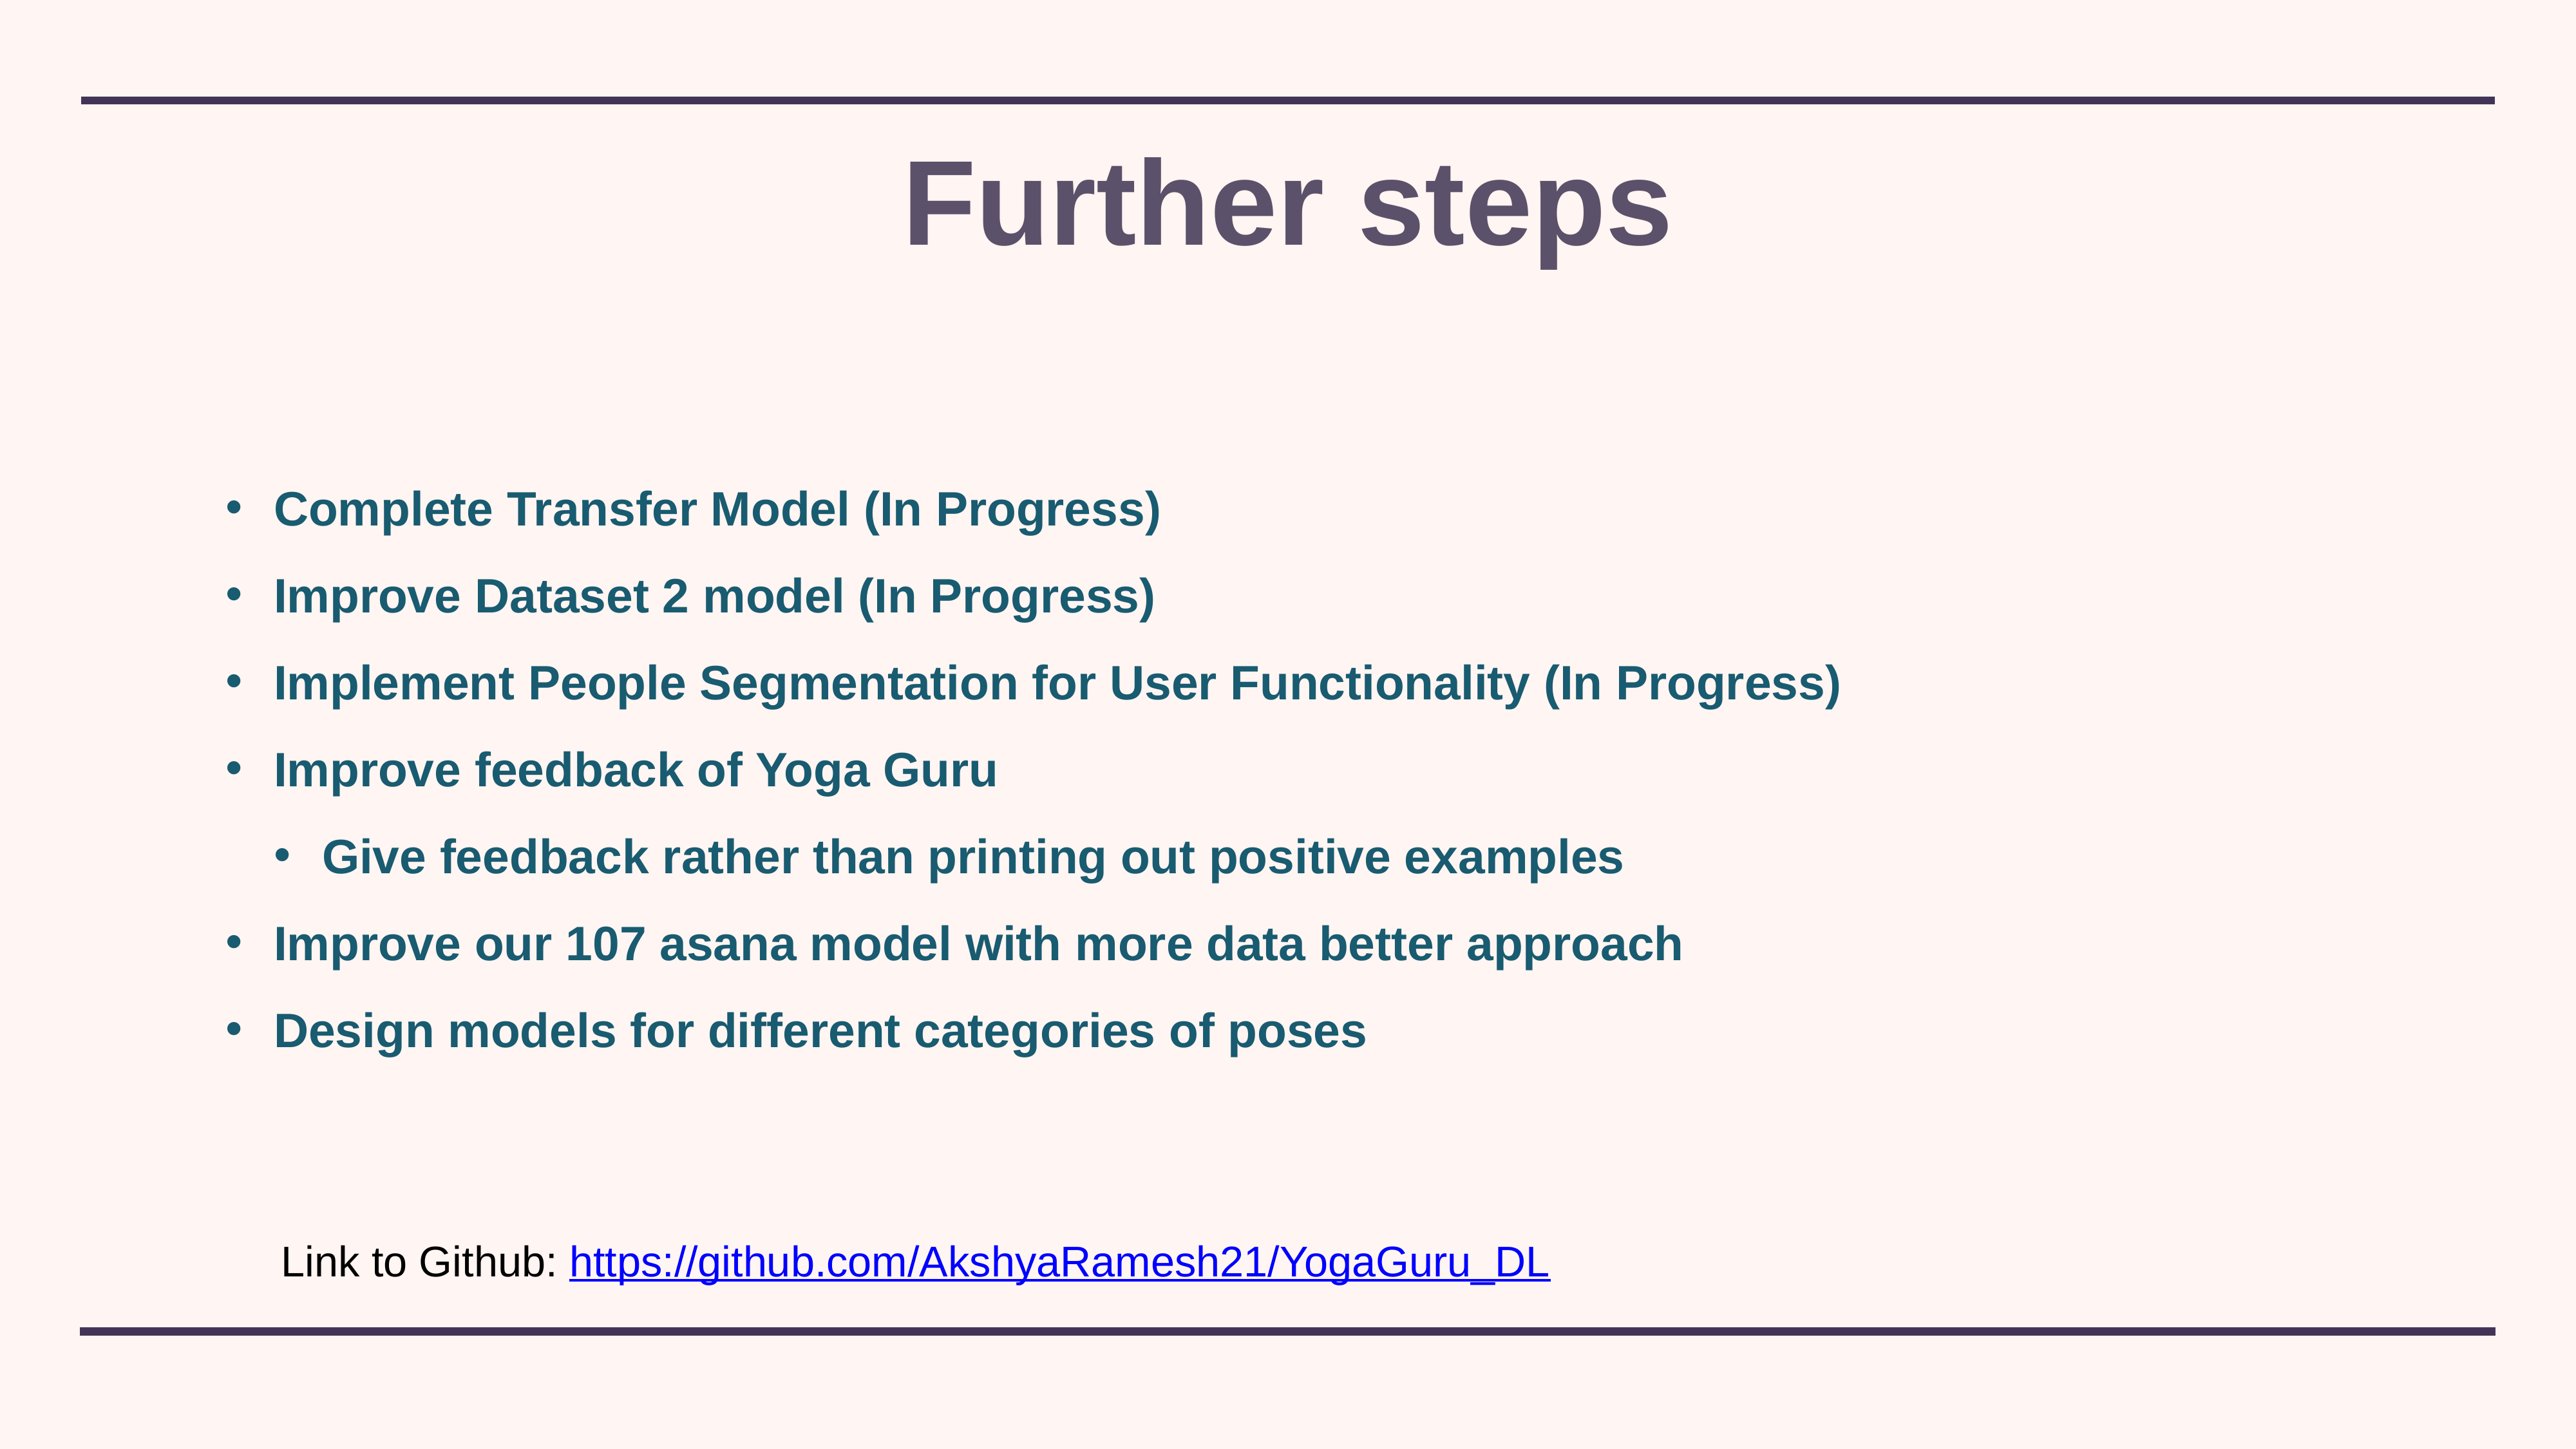

# Further steps
Complete Transfer Model (In Progress)
Improve Dataset 2 model (In Progress)
Implement People Segmentation for User Functionality (In Progress)
Improve feedback of Yoga Guru
Give feedback rather than printing out positive examples
Improve our 107 asana model with more data better approach
Design models for different categories of poses
Link to Github: https://github.com/AkshyaRamesh21/YogaGuru_DL